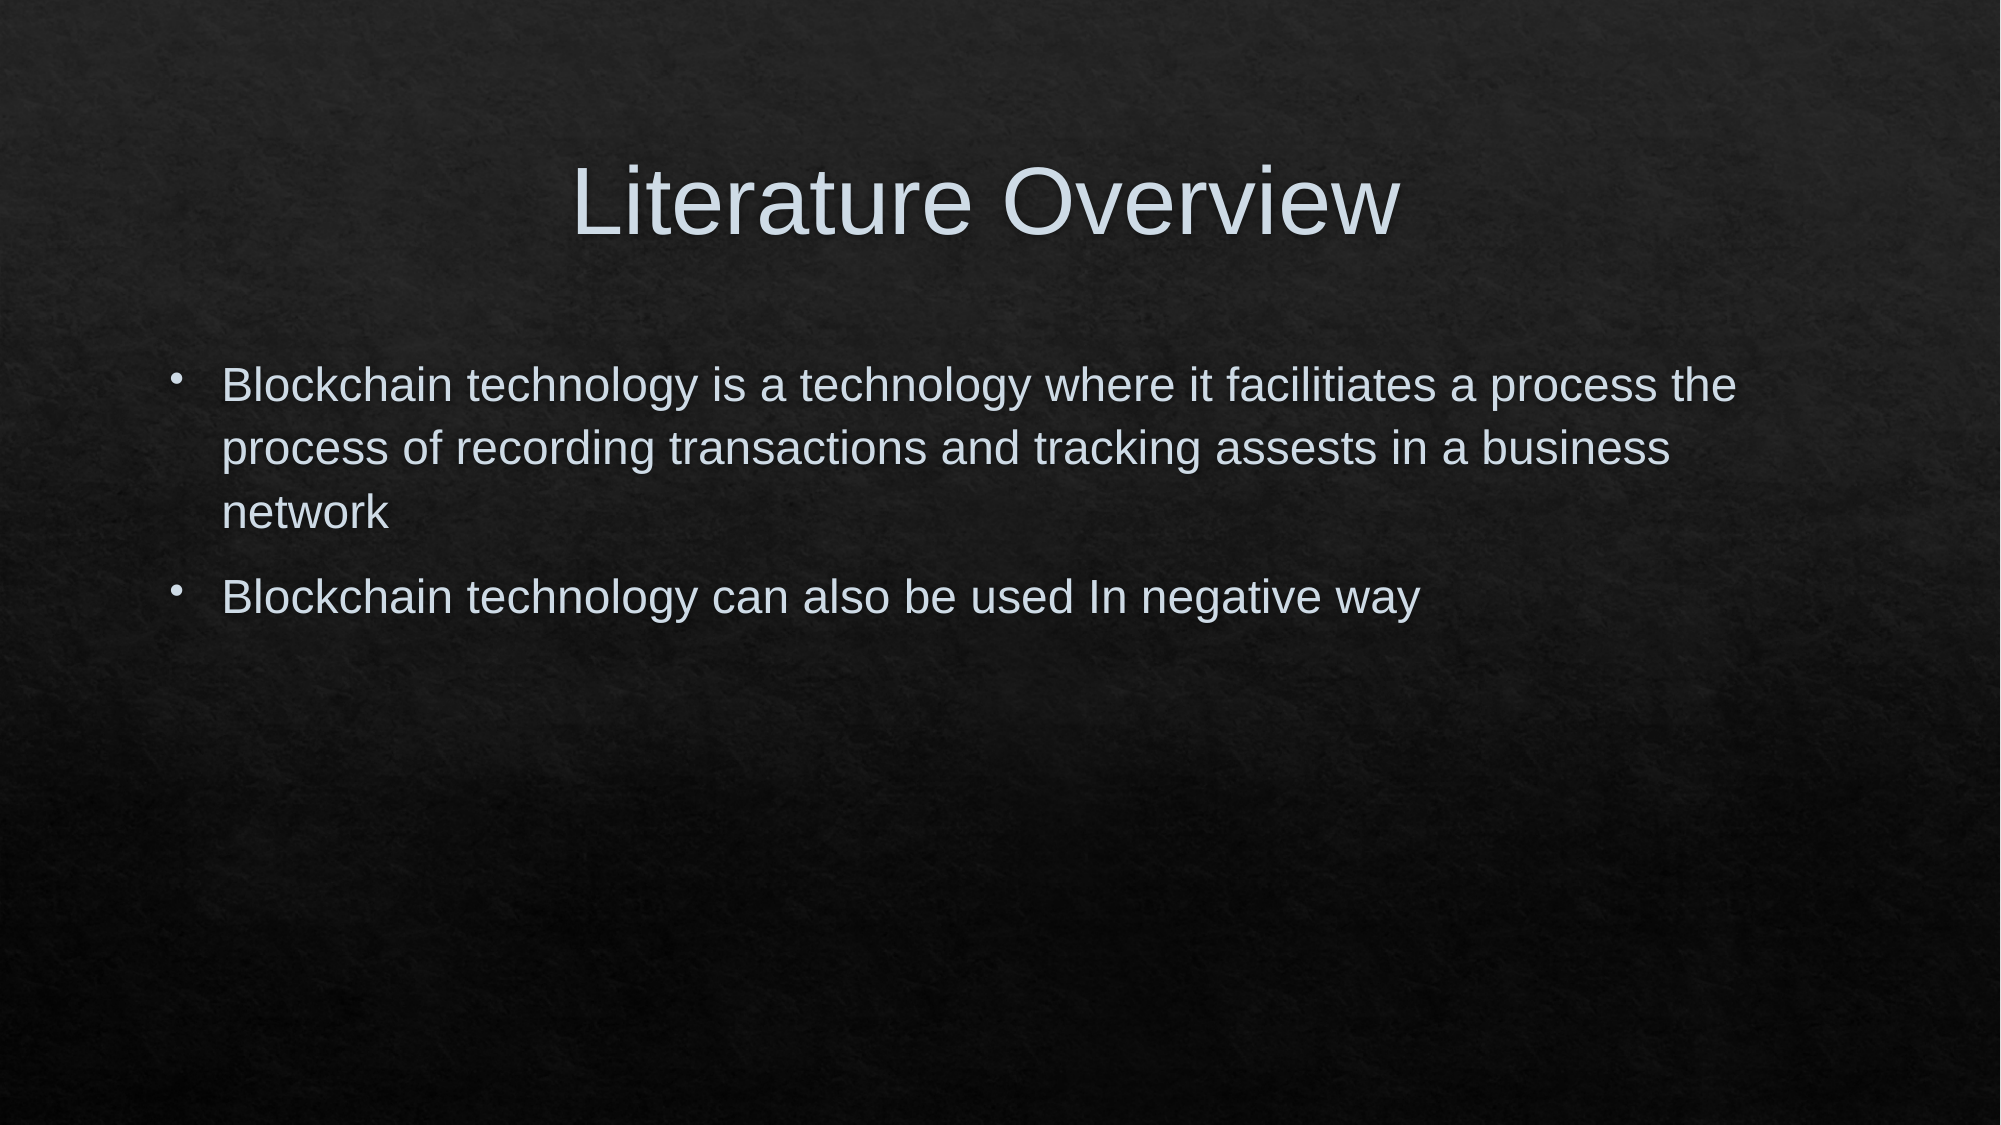

# Literature Overview
Blockchain technology is a technology where it facilitiates a process the process of recording transactions and tracking assests in a business network
Blockchain technology can also be used In negative way